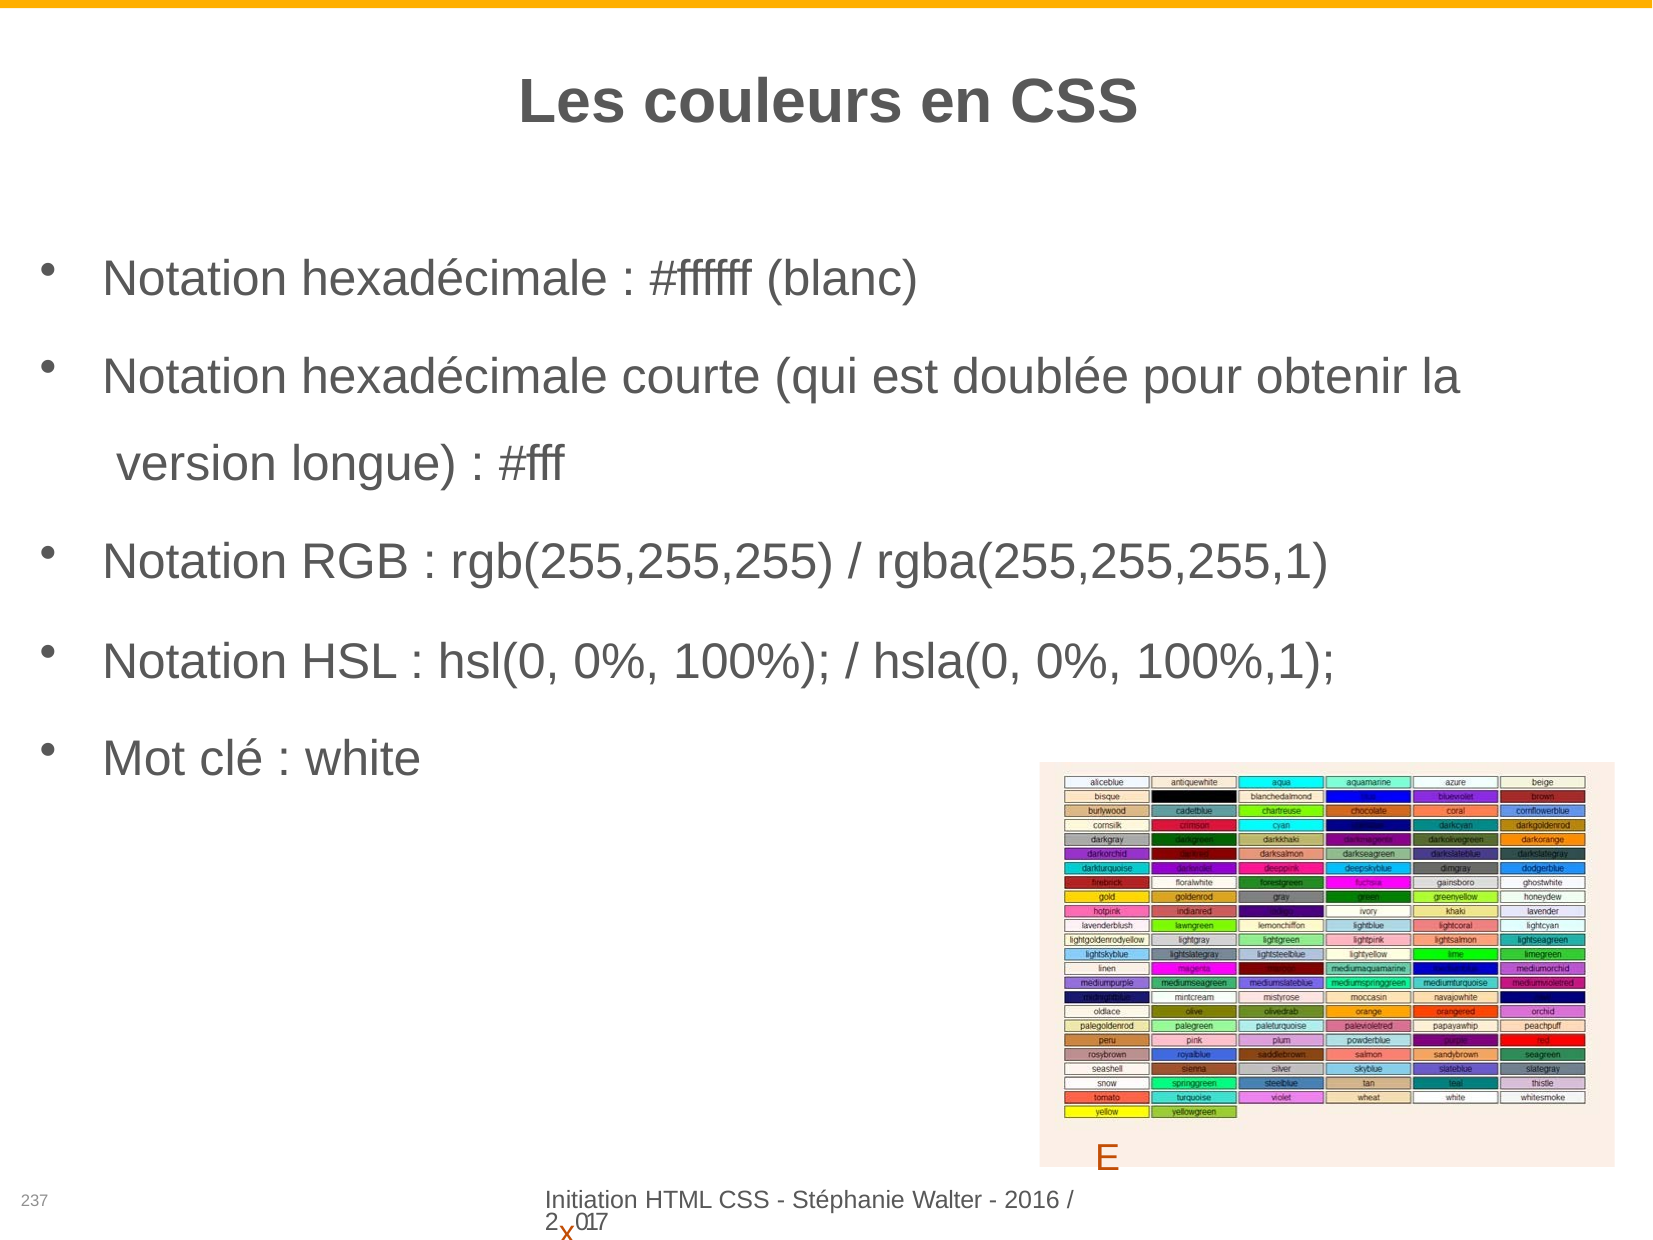

# Les couleurs en CSS
Notation hexadécimale : #ffffff (blanc)
Notation hexadécimale courte (qui est doublée pour obtenir la  version longue) : #fff
Notation RGB : rgb(255,255,255) / rgba(255,255,255,1)
Notation HSL : hsl(0, 0%, 100%); / hsla(0, 0%, 100%,1);
Mot clé : white

E
Initiation HTML CSS - Stéphanie Walter - 2016 / 2x017

237